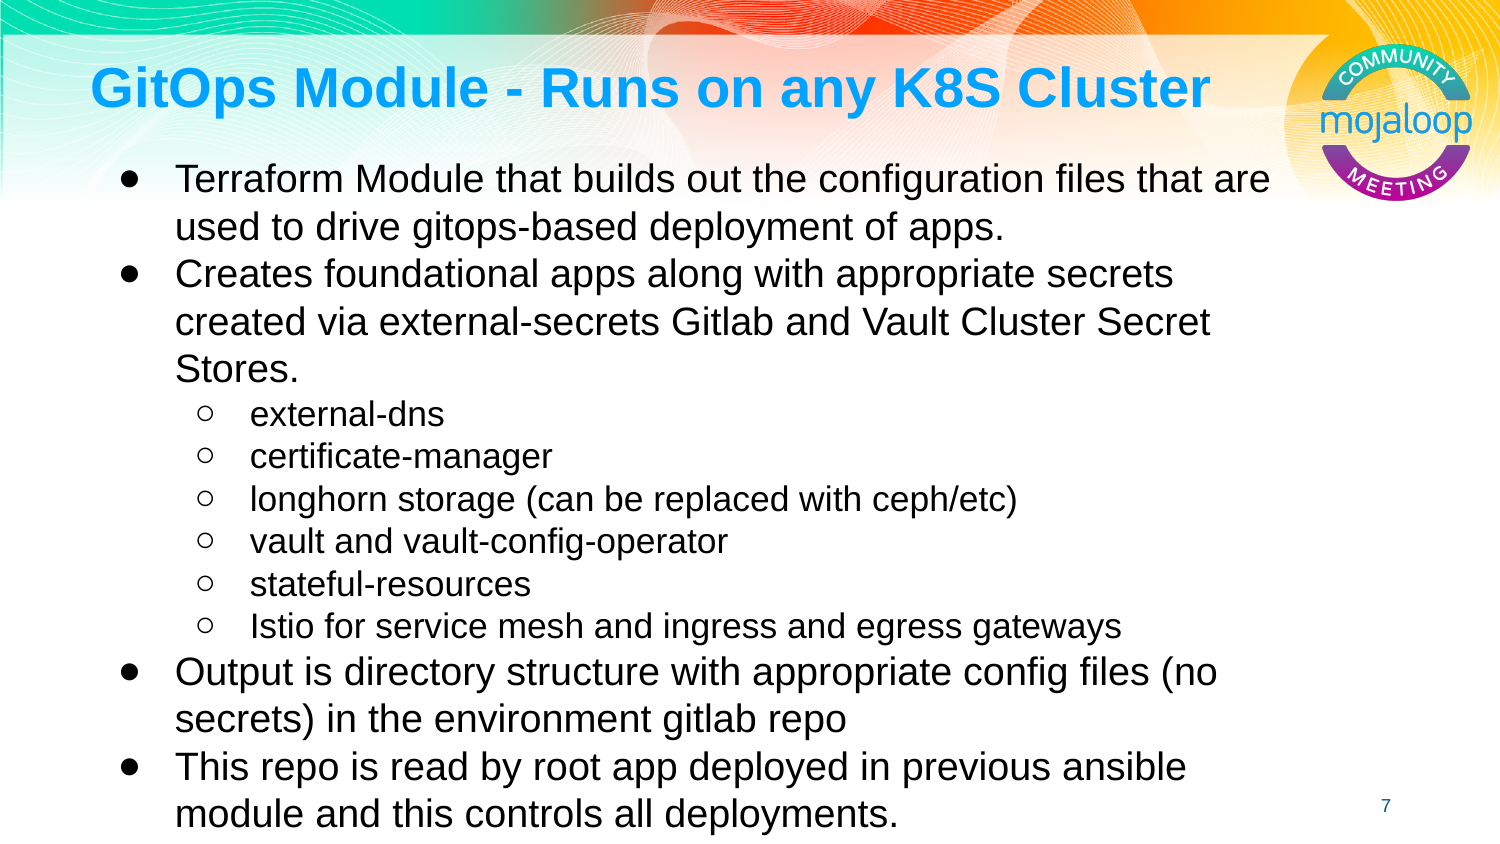

# GitOps Module - Runs on any K8S Cluster
Terraform Module that builds out the configuration files that are used to drive gitops-based deployment of apps.
Creates foundational apps along with appropriate secrets created via external-secrets Gitlab and Vault Cluster Secret Stores.
external-dns
certificate-manager
longhorn storage (can be replaced with ceph/etc)
vault and vault-config-operator
stateful-resources
Istio for service mesh and ingress and egress gateways
Output is directory structure with appropriate config files (no secrets) in the environment gitlab repo
This repo is read by root app deployed in previous ansible module and this controls all deployments.

7